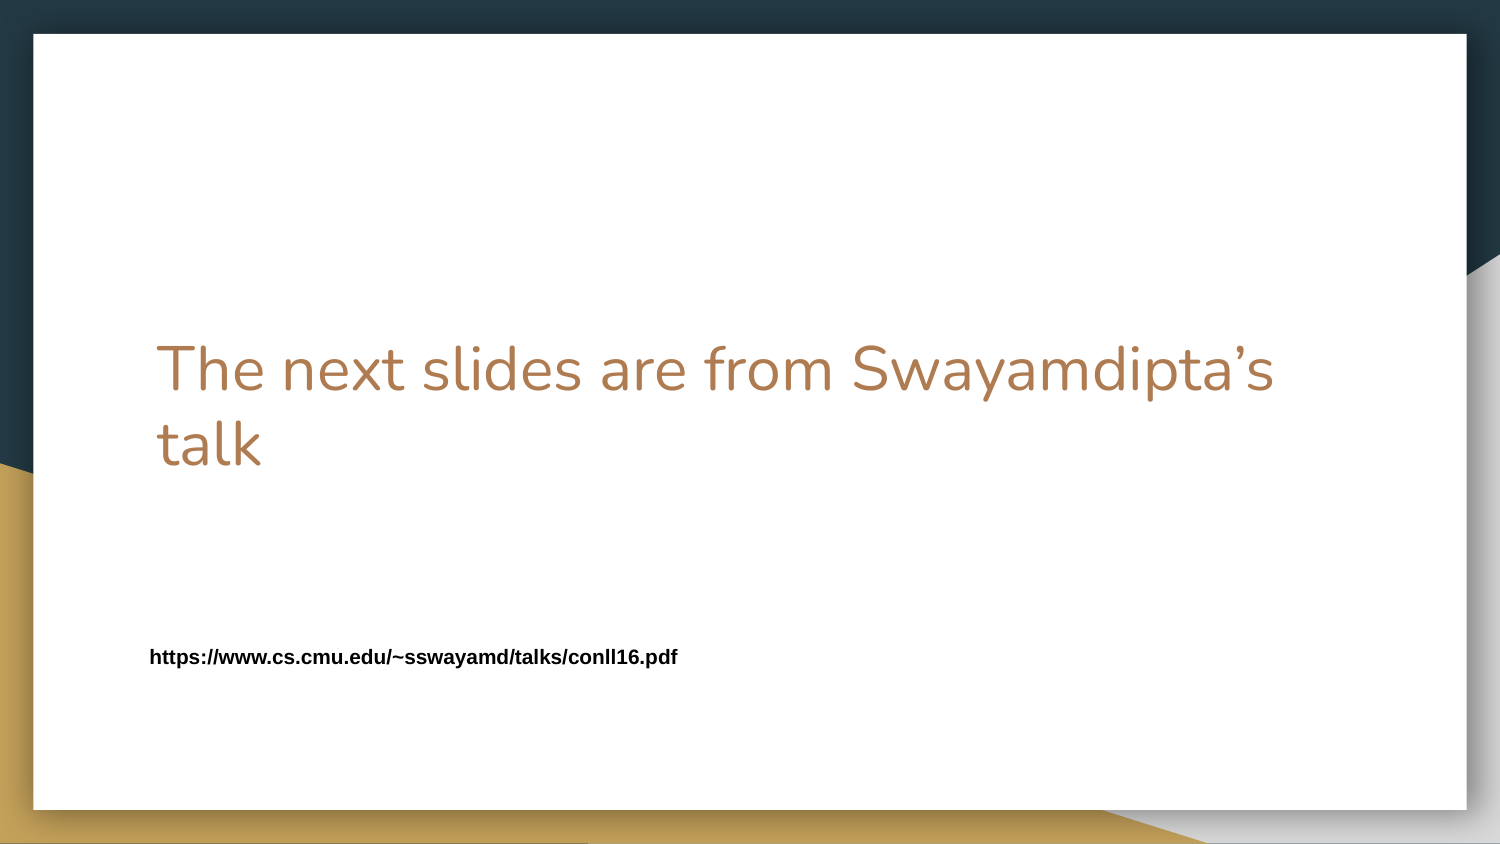

# The next slides are from Swayamdipta’s talk
https://www.cs.cmu.edu/~sswayamd/talks/conll16.pdf